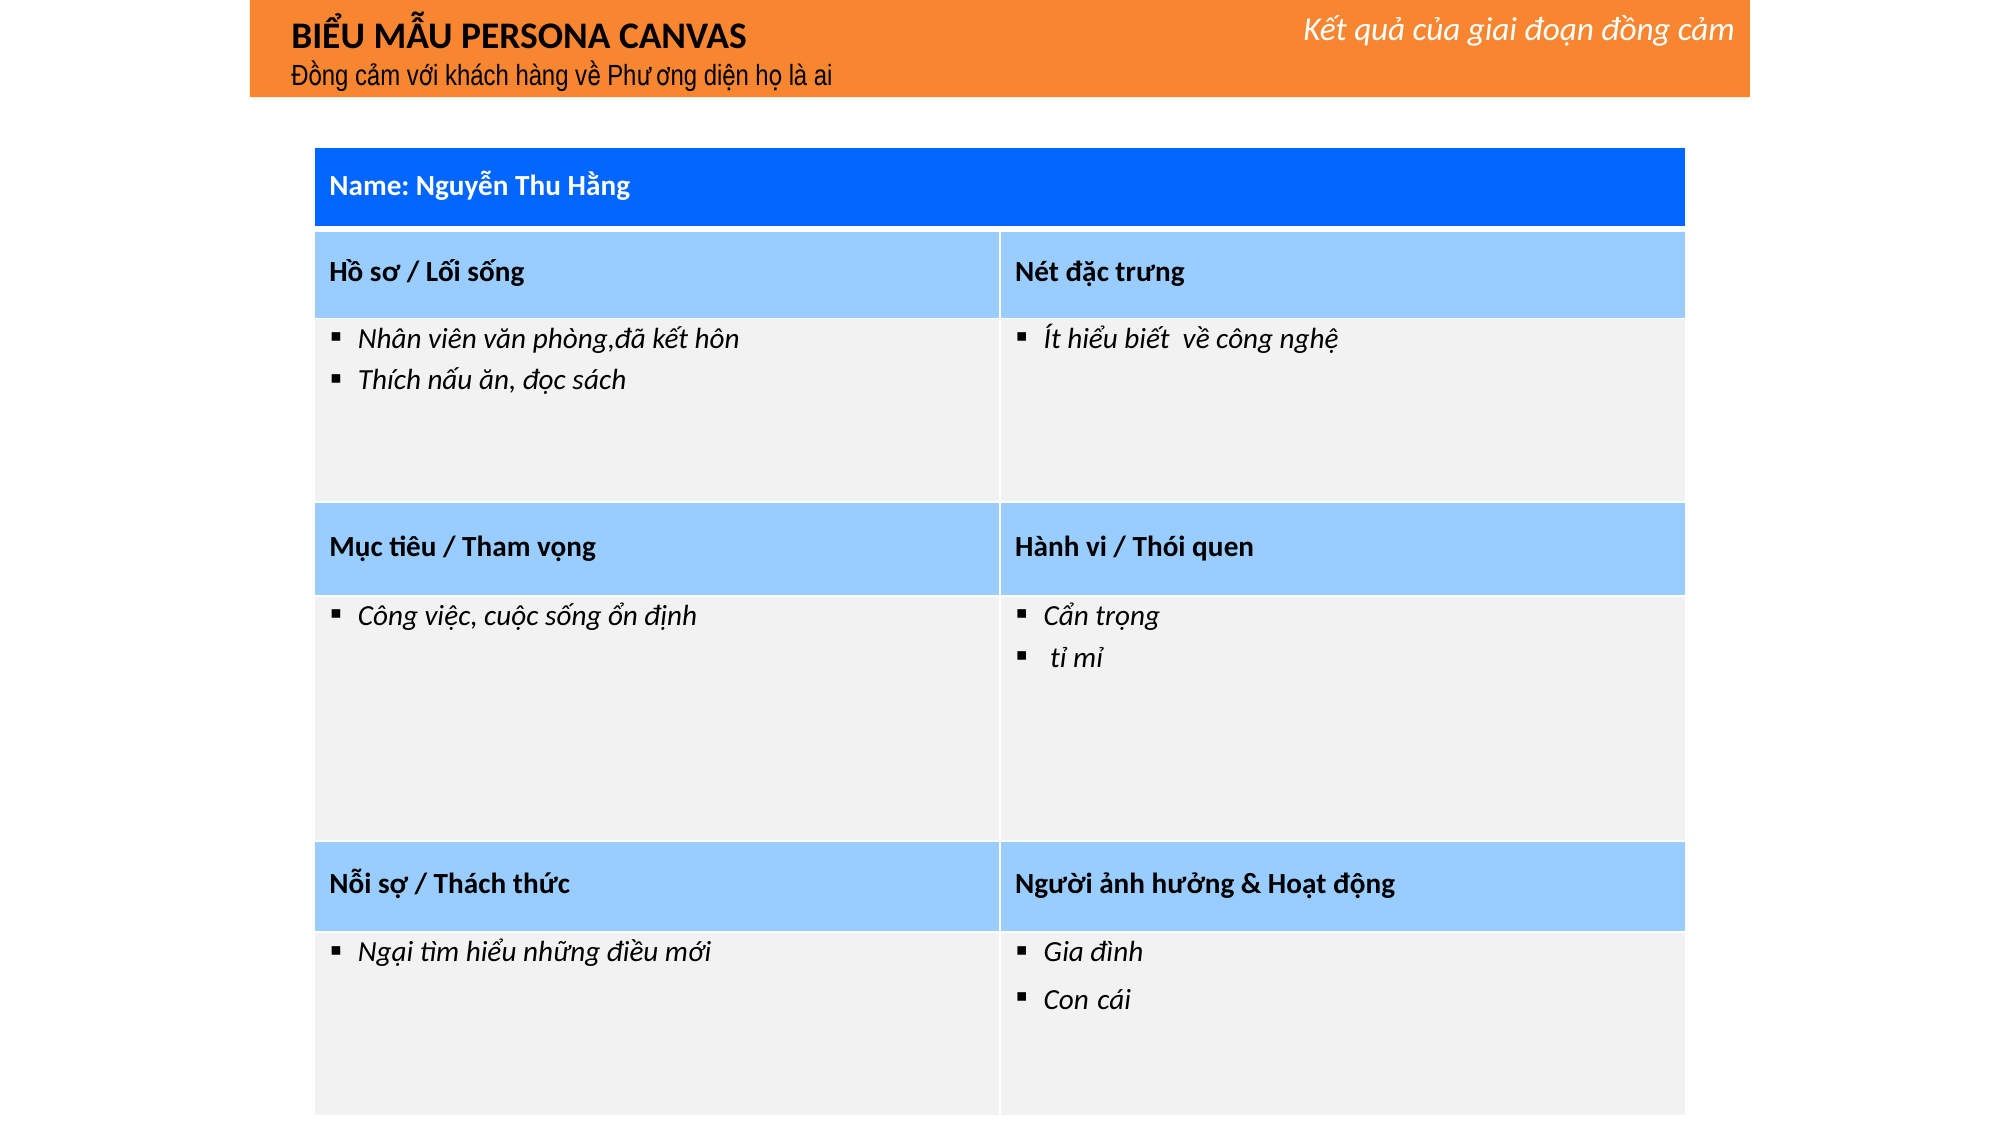

Kết quả của giai đoạn đồng cảm
BIỂU MẪU PERSONA CANVAS
Đồng cảm với khách hàng về Phương diện họ là ai
| Name: Nguyễn Thu Hằng |  |
| --- | --- |
| Hồ sơ / Lối sống | Nét đặc trưng |
| Nhân viên văn phòng,đã kết hôn Thích nấu ăn, đọc sách | Ít hiểu biết  về công nghệ |
| Mục tiêu / Tham vọng | Hành vi / Thói quen |
| Công việc, cuộc sống ổn định | Cẩn trọng  tỉ mỉ |
| Nỗi sợ / Thách thức | Người ảnh hưởng & Hoạt động |
| Ngại tìm hiểu những điều mới | Gia đình Con cái |